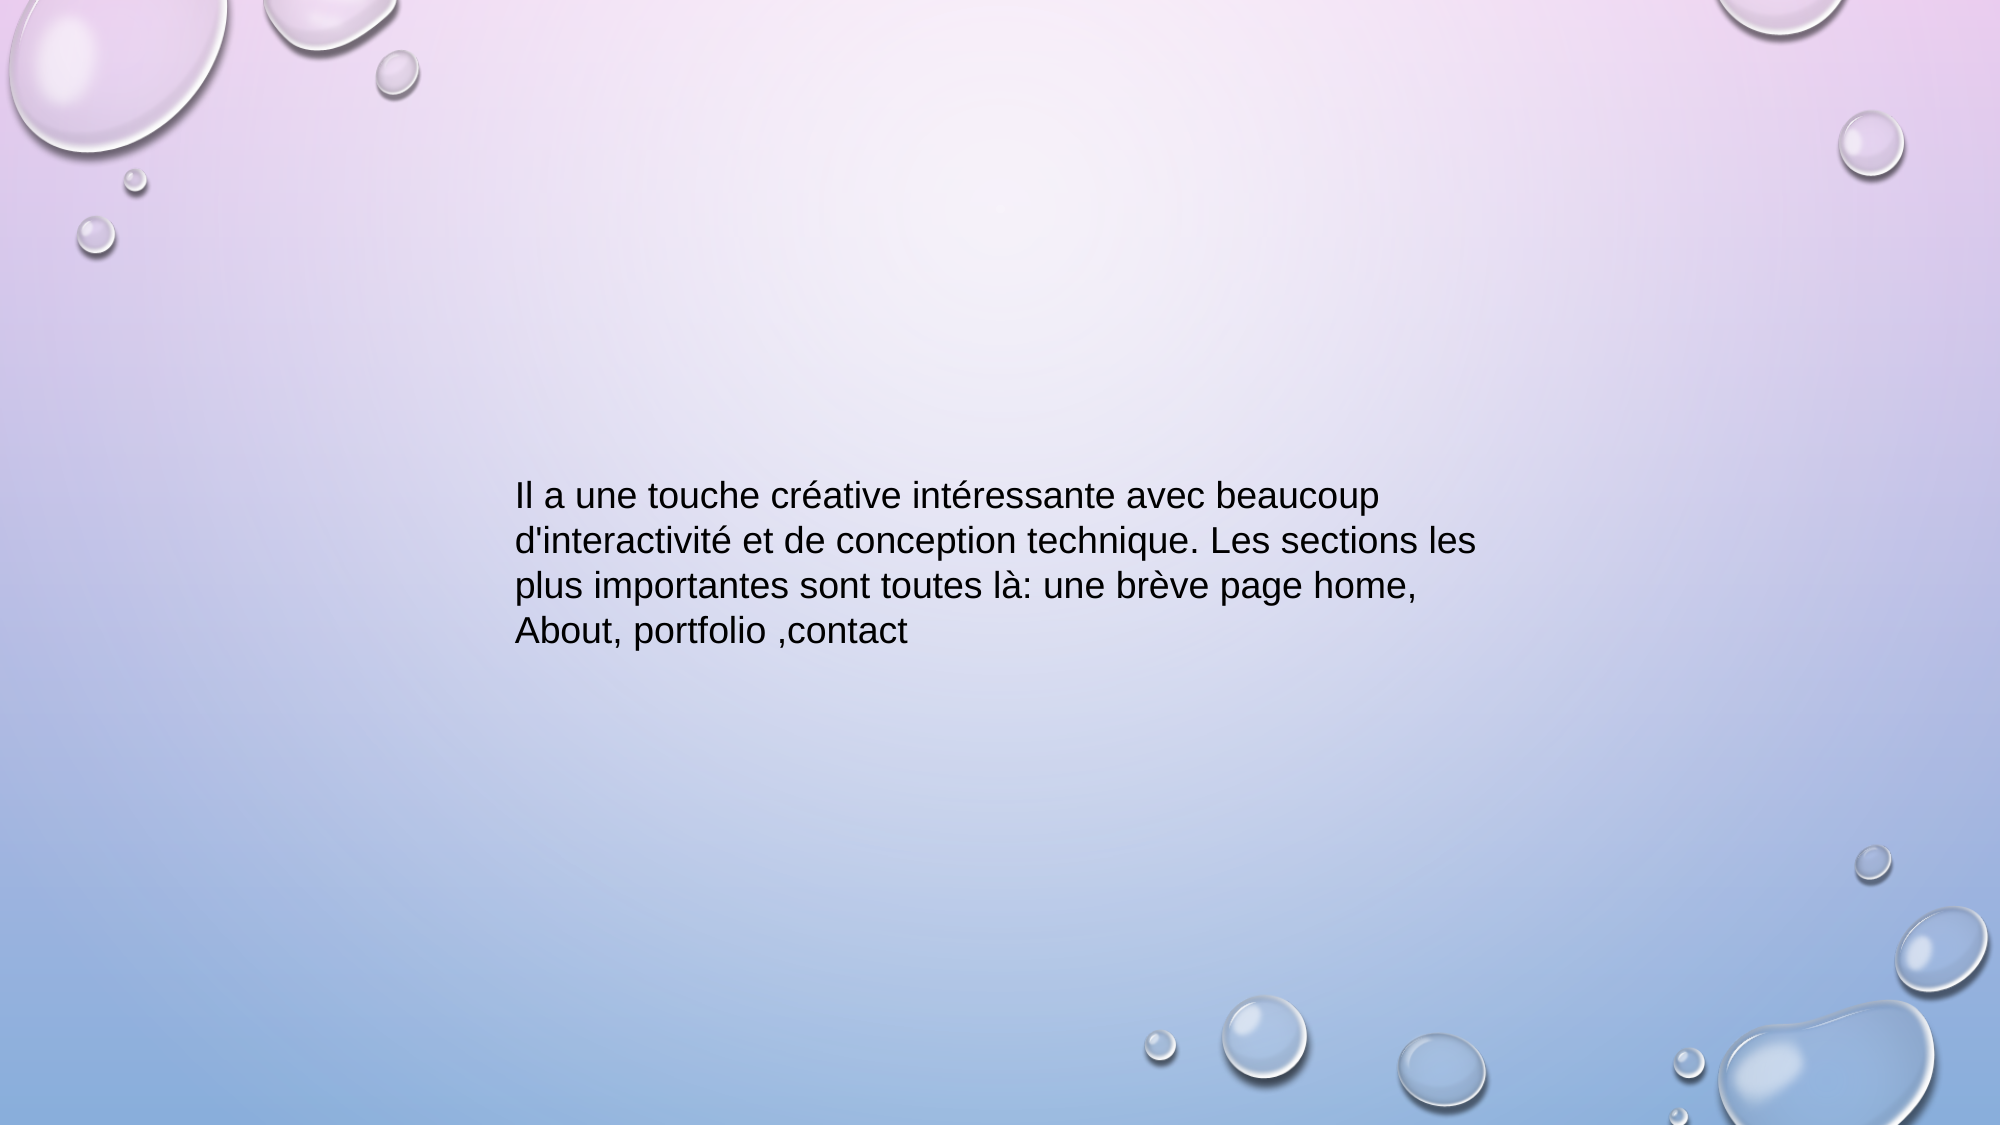

#

Il a une touche créative intéressante avec beaucoup d'interactivité et de conception technique. Les sections les plus importantes sont toutes là: une brève page home, About, portfolio ,contact